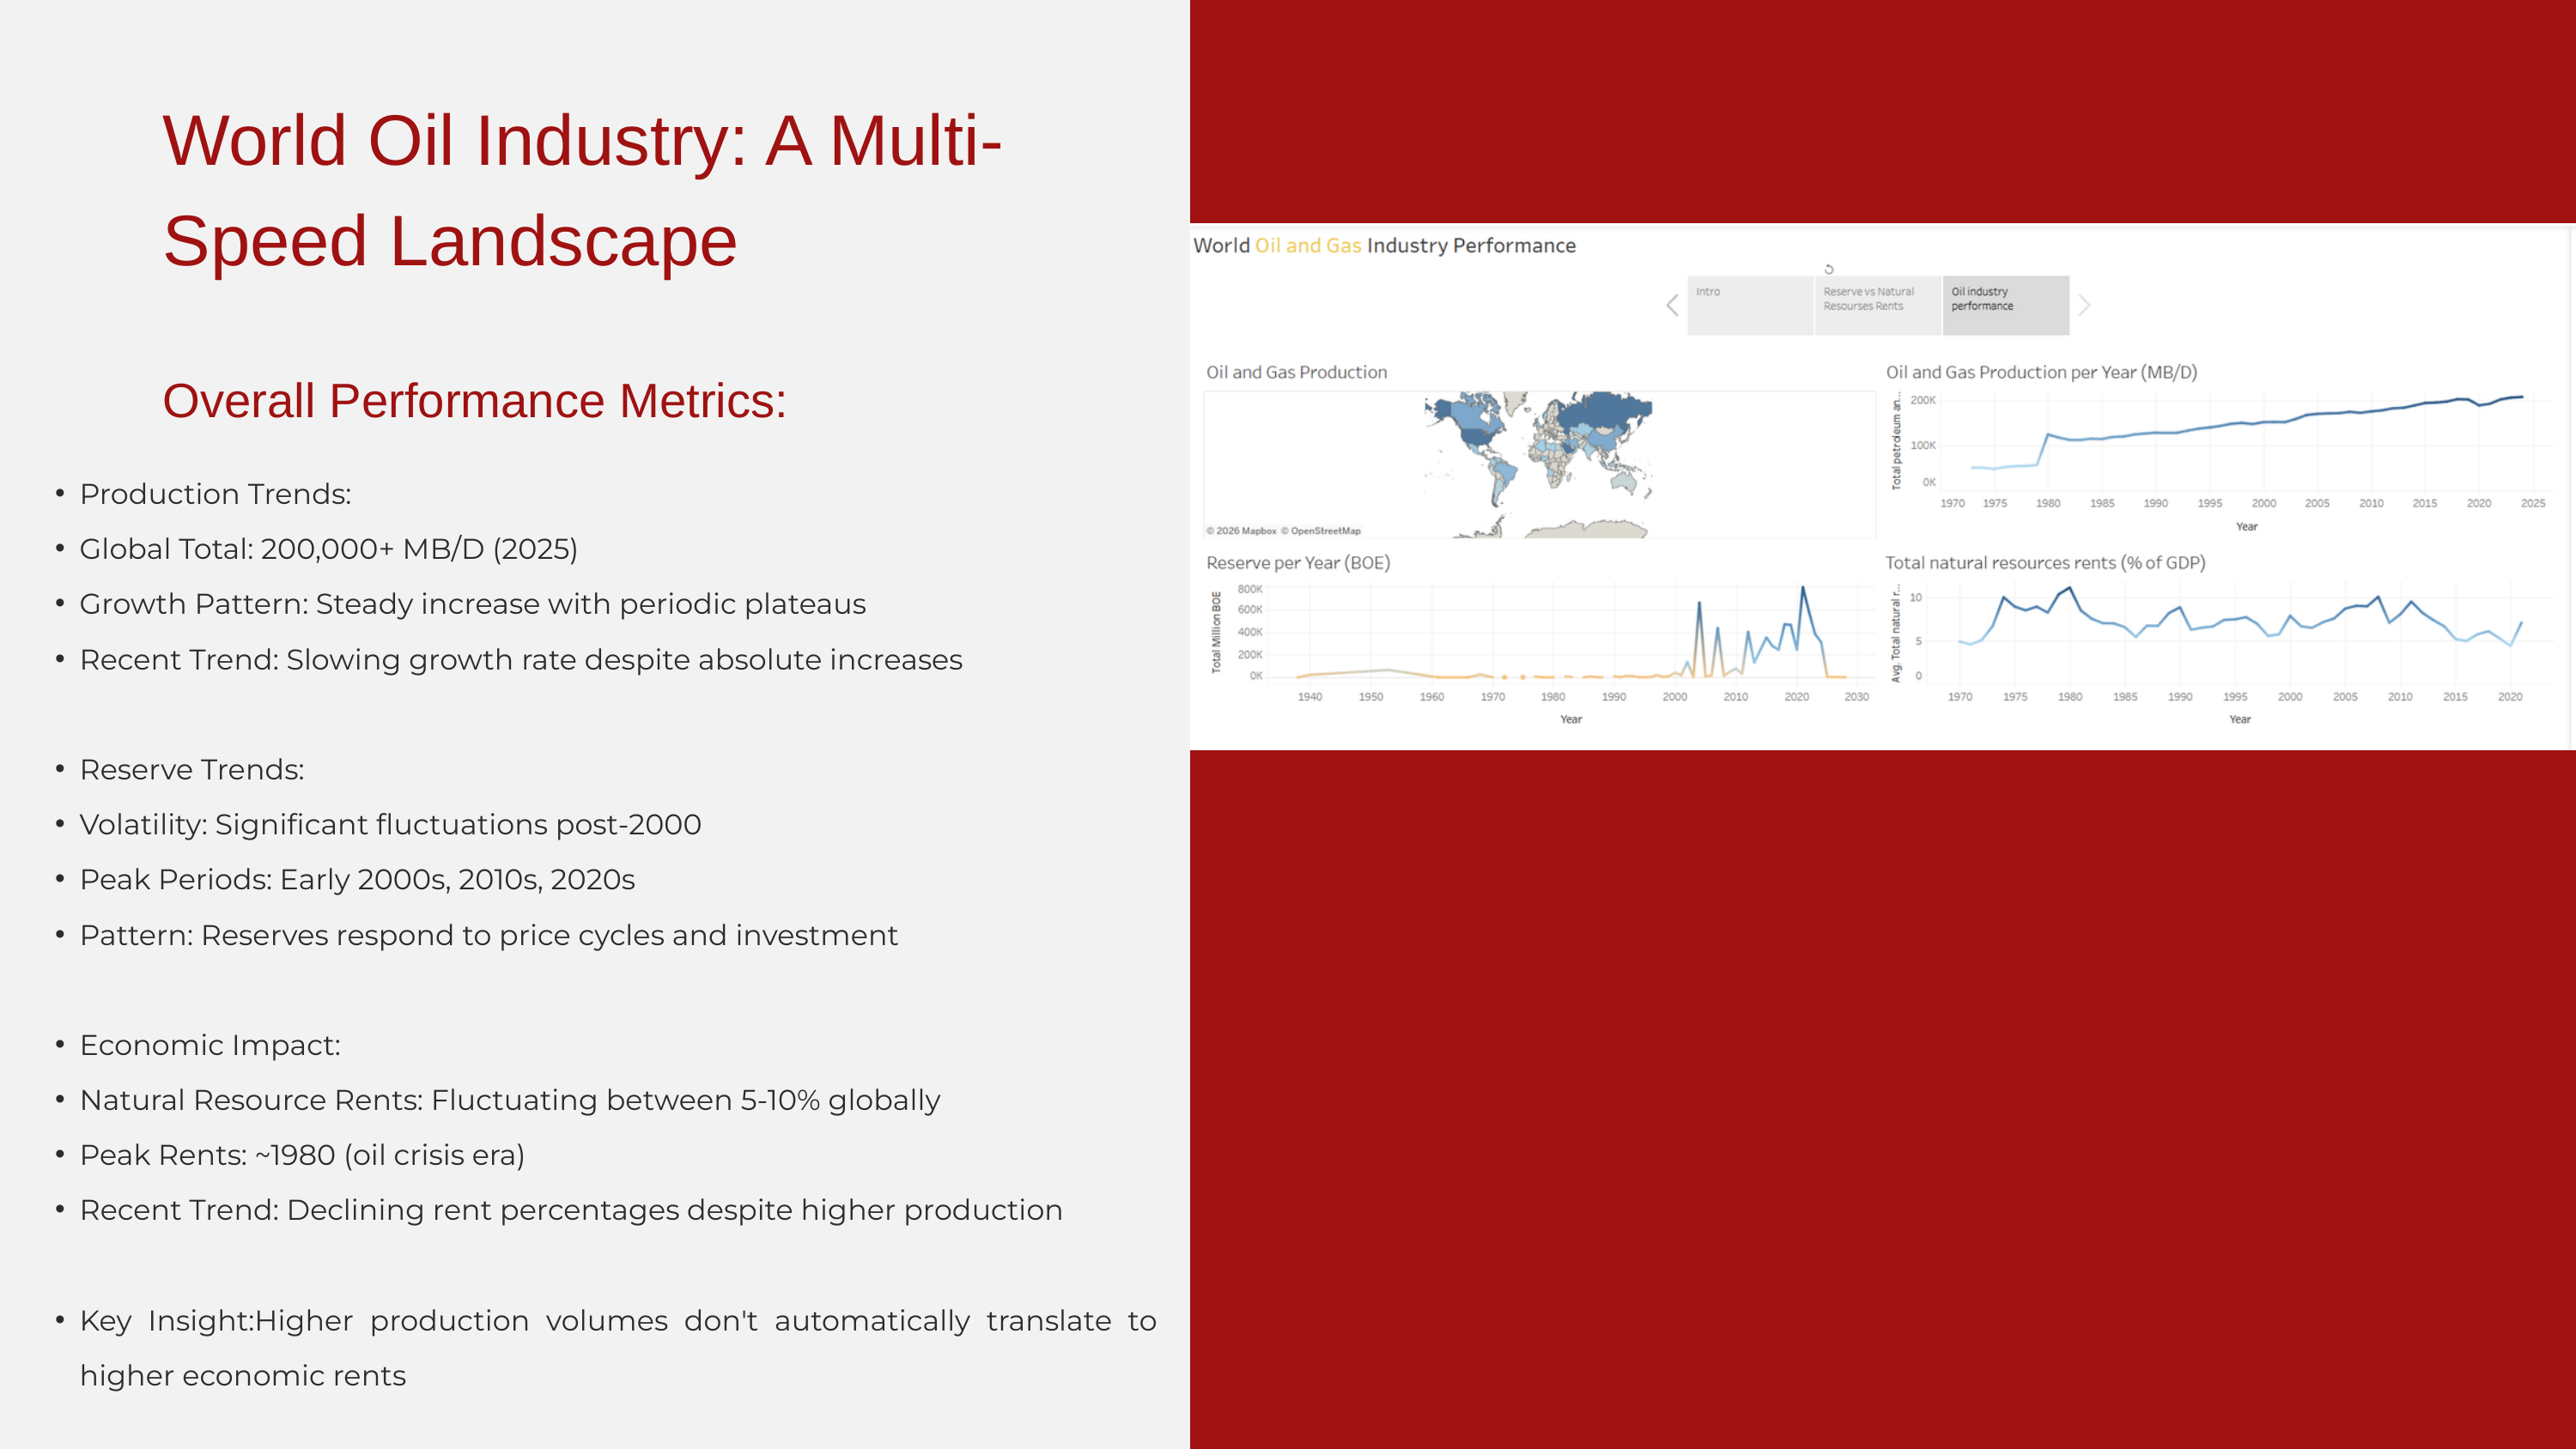

World Oil Industry: A Multi-Speed Landscape

Overall Performance Metrics:
Production Trends:
Global Total: 200,000+ MB/D (2025)
Growth Pattern: Steady increase with periodic plateaus
Recent Trend: Slowing growth rate despite absolute increases

Reserve Trends:
Volatility: Significant fluctuations post-2000
Peak Periods: Early 2000s, 2010s, 2020s
Pattern: Reserves respond to price cycles and investment

Economic Impact:
Natural Resource Rents: Fluctuating between 5-10% globally
Peak Rents: ~1980 (oil crisis era)
Recent Trend: Declining rent percentages despite higher production

Key Insight:Higher production volumes don't automatically translate to higher economic rents